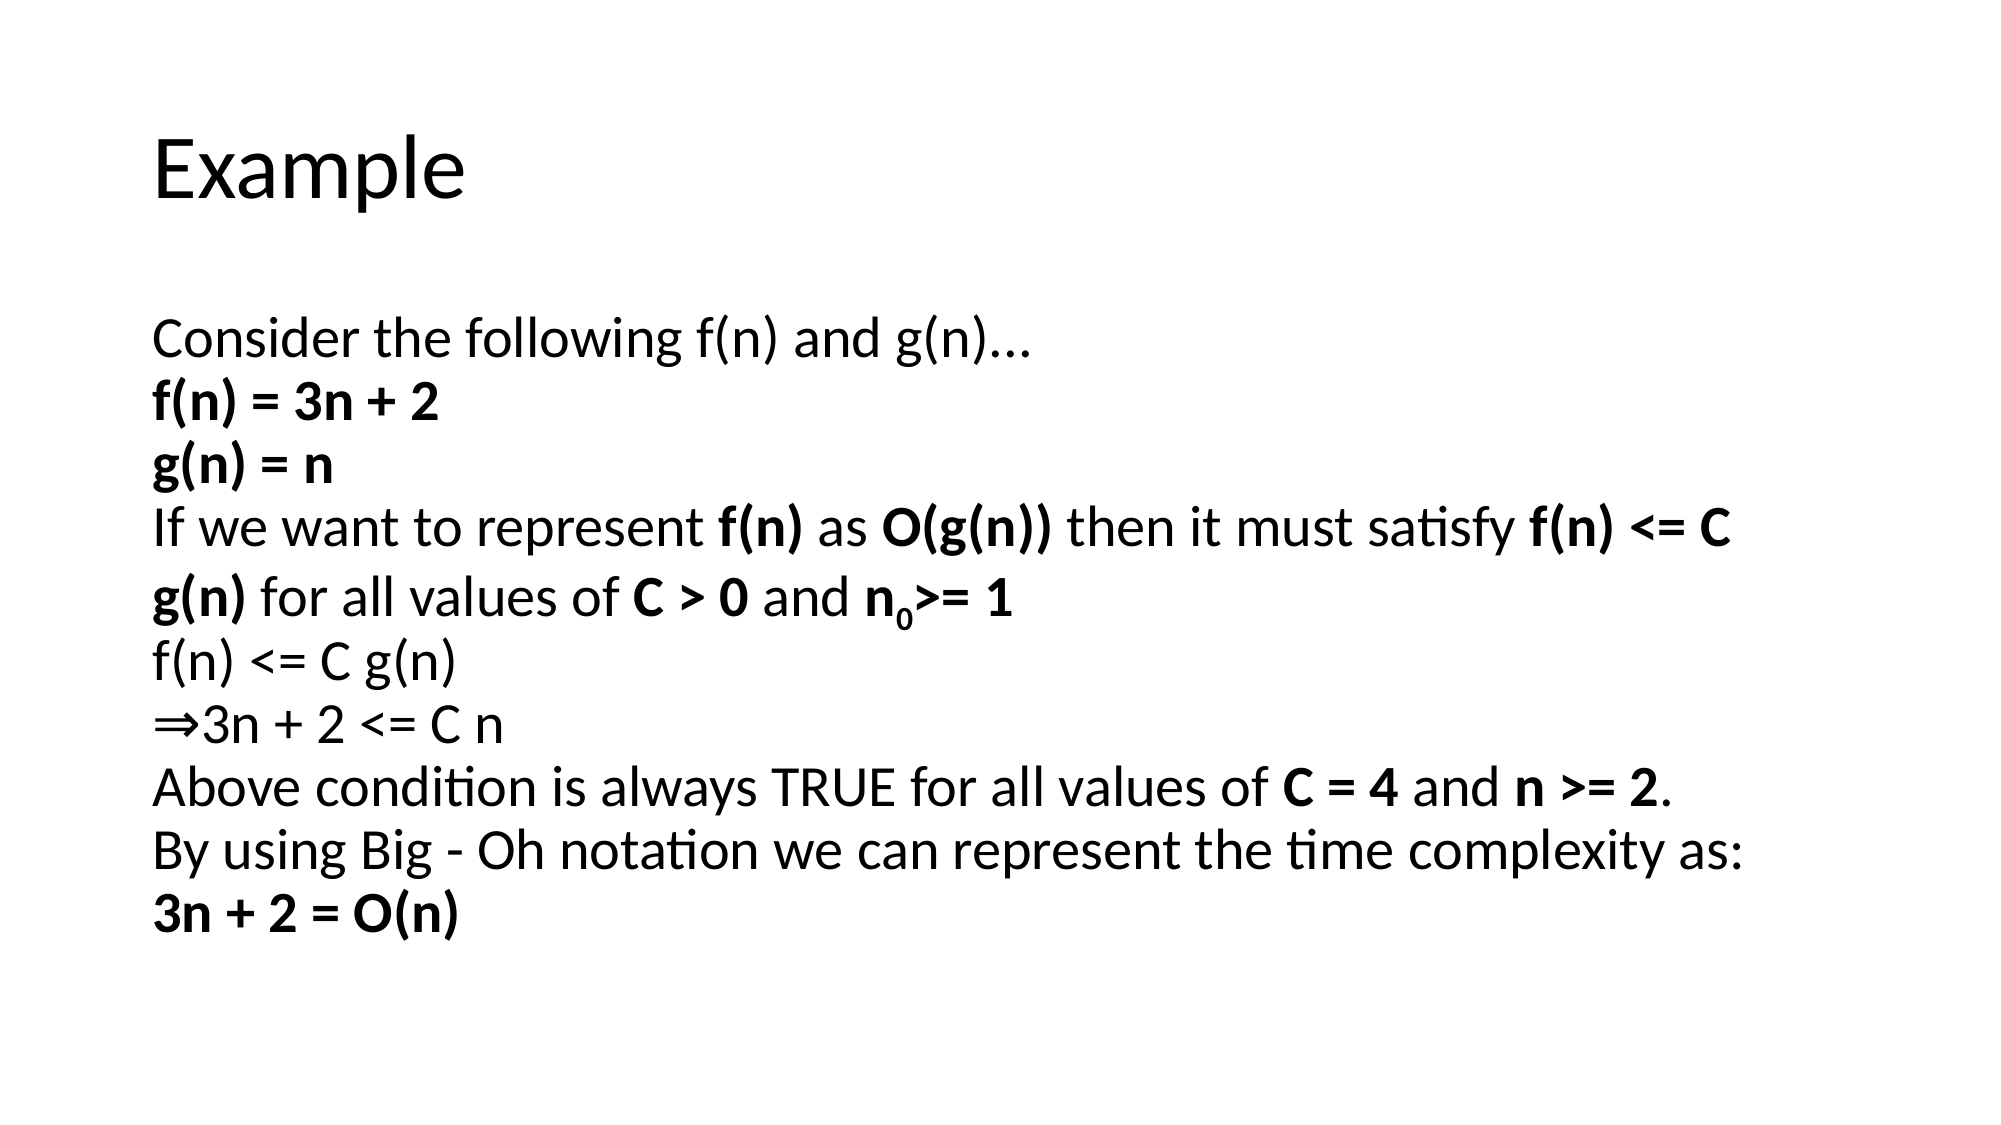

# Example
Consider the following f(n) and g(n)...
f(n) = 3n + 2
g(n) = n
If we want to represent f(n) as O(g(n)) then it must satisfy f(n) <= C g(n) for all values of C > 0 and n0>= 1
f(n) <= C g(n)
⇒3n + 2 <= C n
Above condition is always TRUE for all values of C = 4 and n >= 2.
By using Big - Oh notation we can represent the time complexity as:
3n + 2 = O(n)